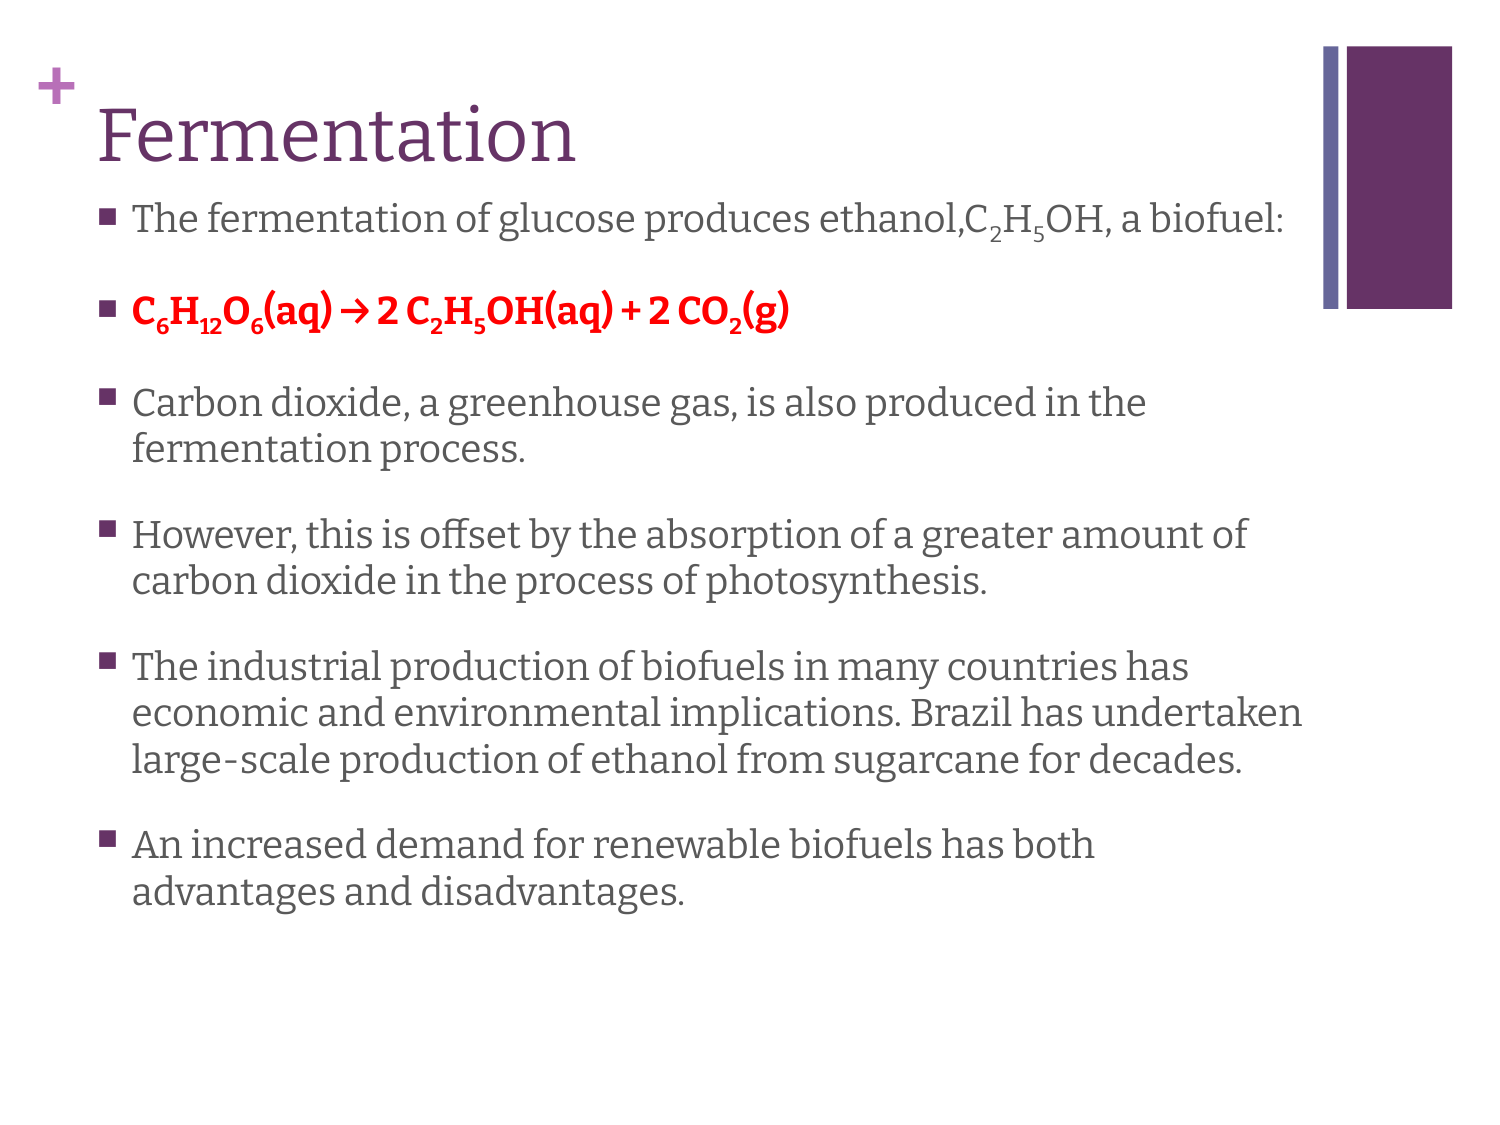

# Fermentation
The fermentation of glucose produces ethanol,C2H5OH, a biofuel:
C6H12O6(aq) → 2 C2H5OH(aq) + 2 CO2(g)
Carbon dioxide, a greenhouse gas, is also produced in the fermentation process.
However, this is offset by the absorption of a greater amount of carbon dioxide in the process of photosynthesis.
The industrial production of biofuels in many countries has economic and environmental implications. Brazil has undertaken large-scale production of ethanol from sugarcane for decades.
An increased demand for renewable biofuels has both advantages and disadvantages.